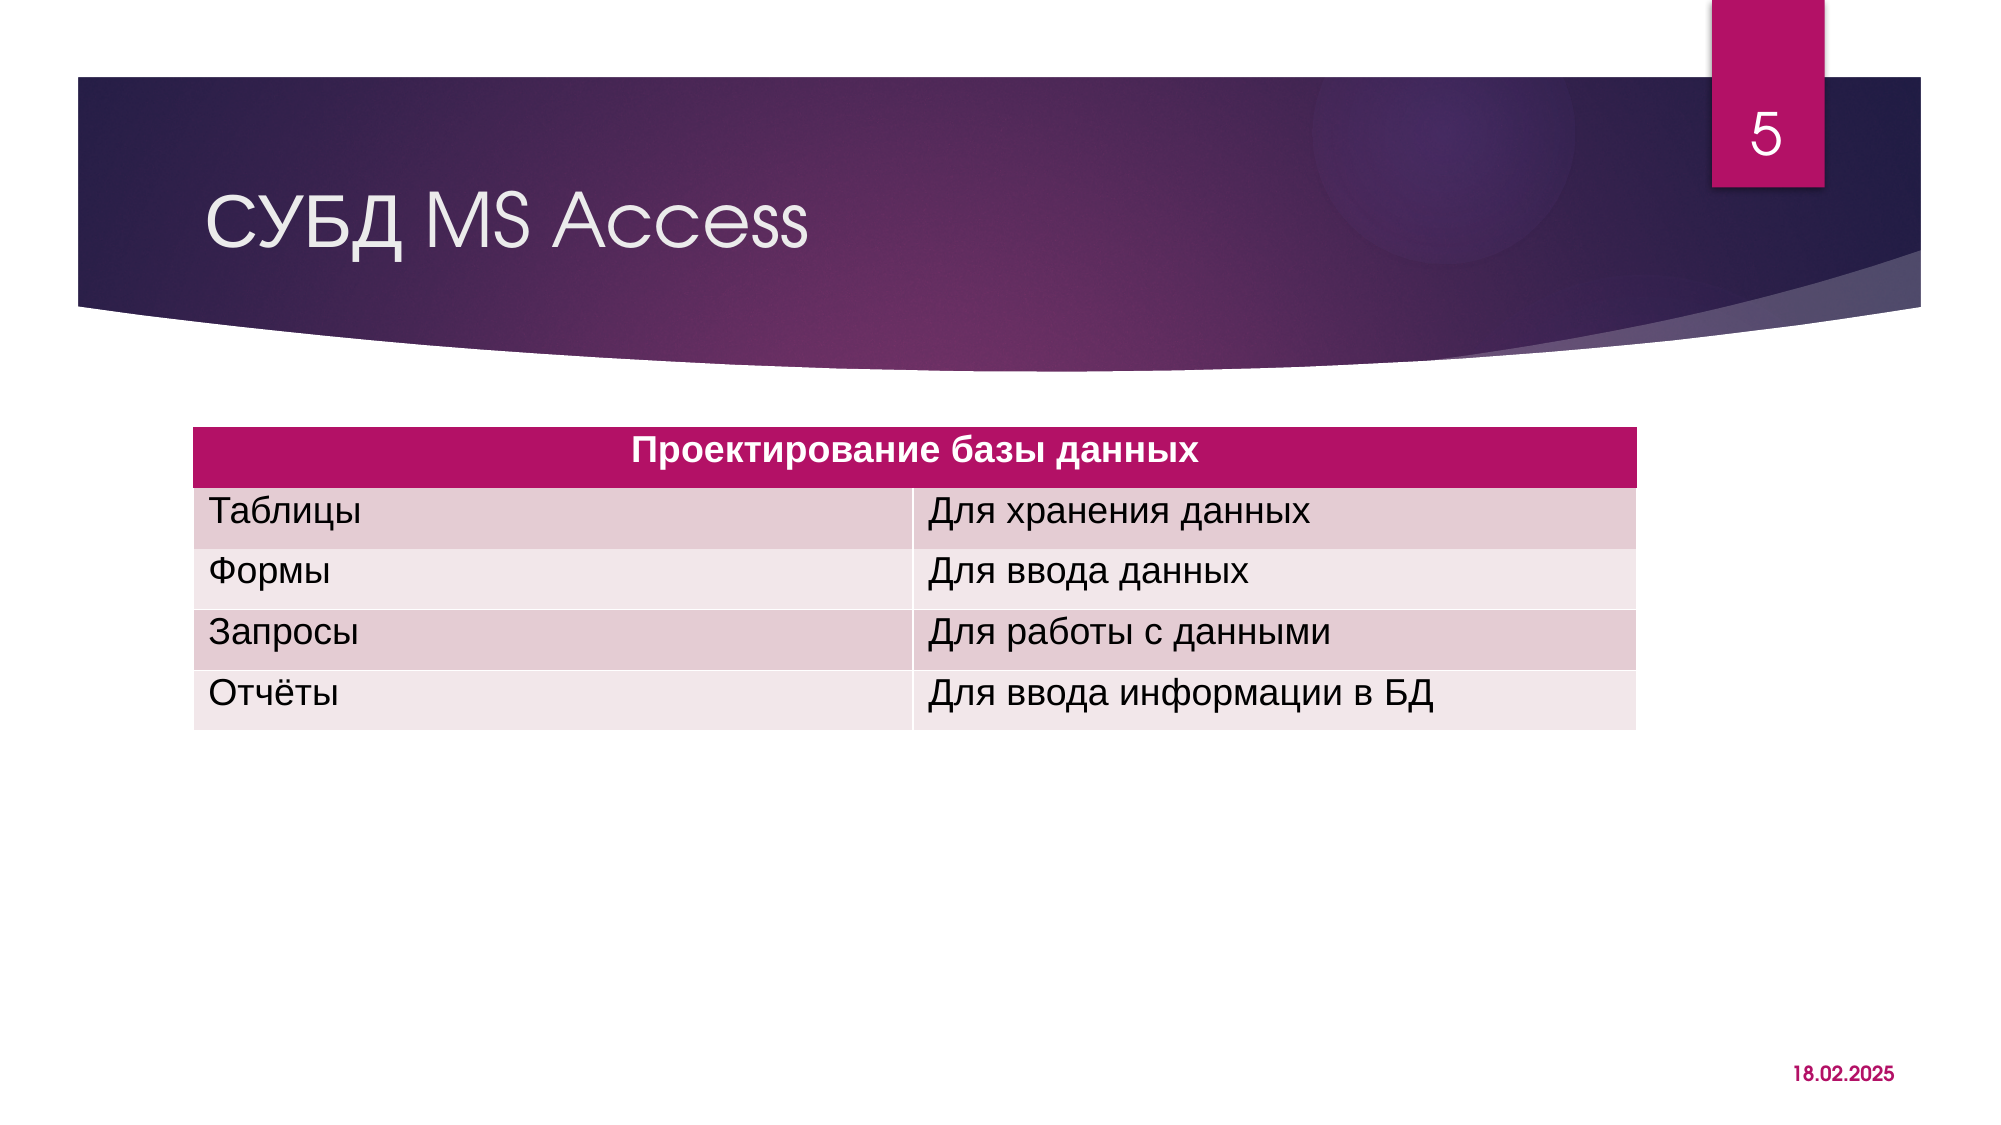

5
# СУБД MS Access
| Проектирование базы данных |  |
| --- | --- |
| Таблицы | Для хранения данных |
| Формы | Для ввода данных |
| Запросы | Для работы с данными |
| Отчёты | Для ввода информации в БД |
18.02.2025